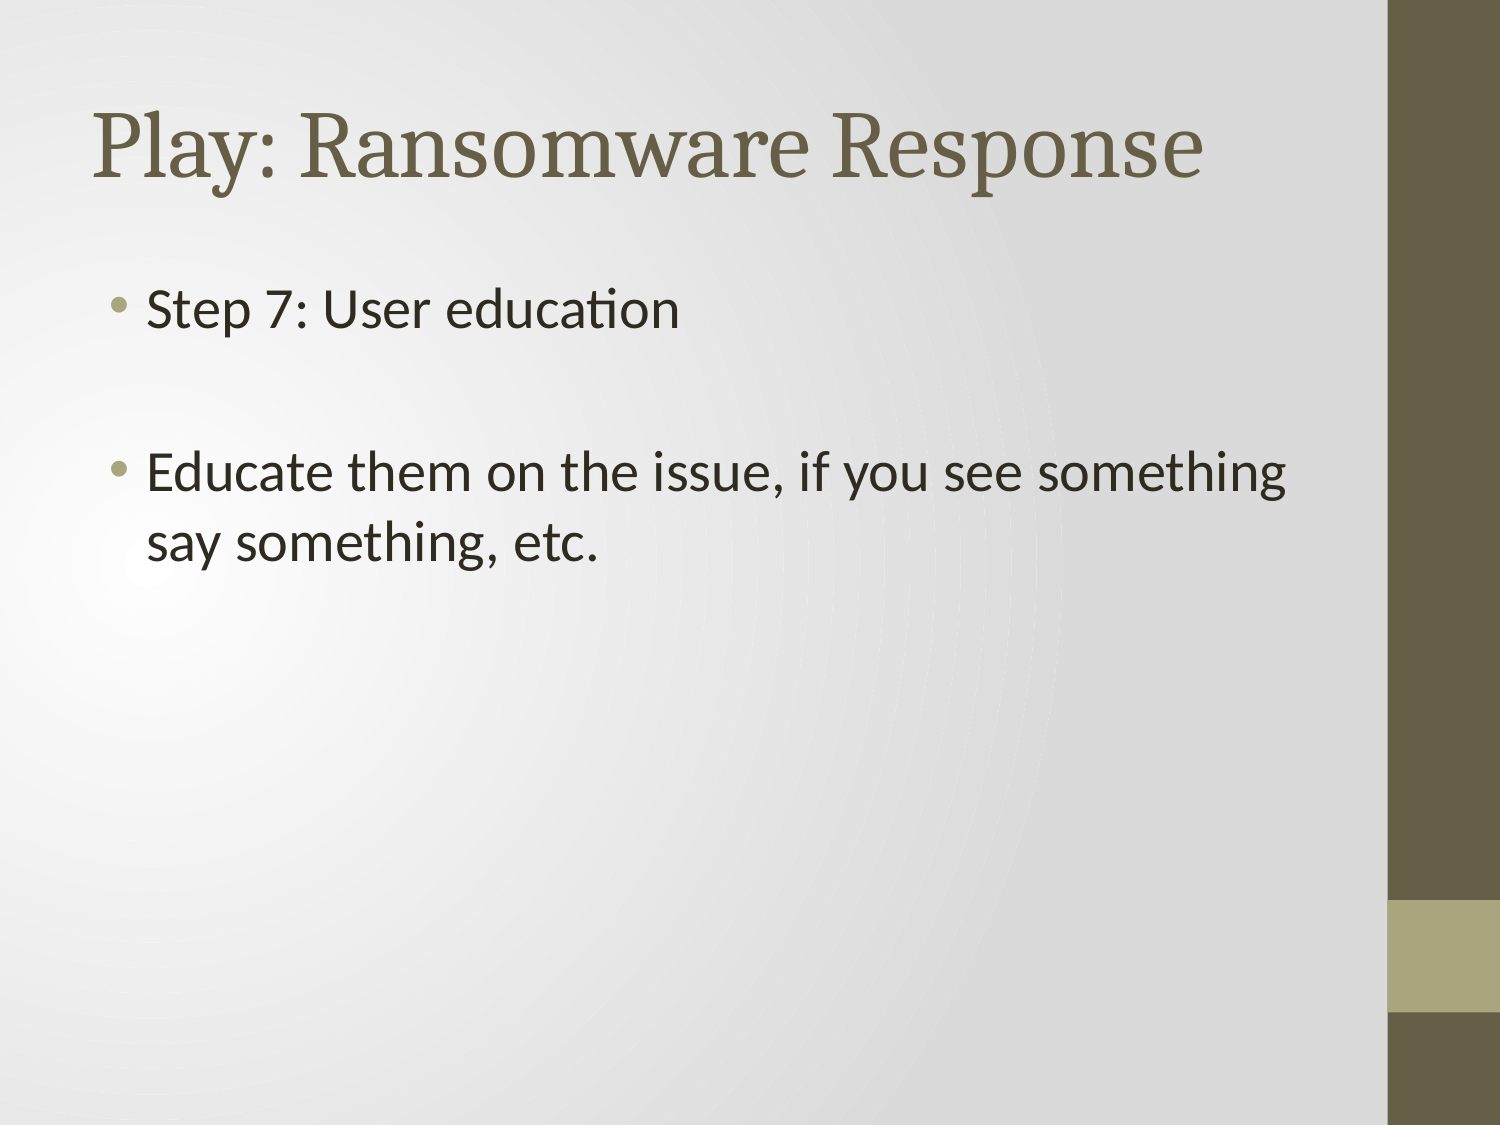

# Play: Ransomware Response
Step 7: User education

Educate them on the issue, if you see something say something, etc.